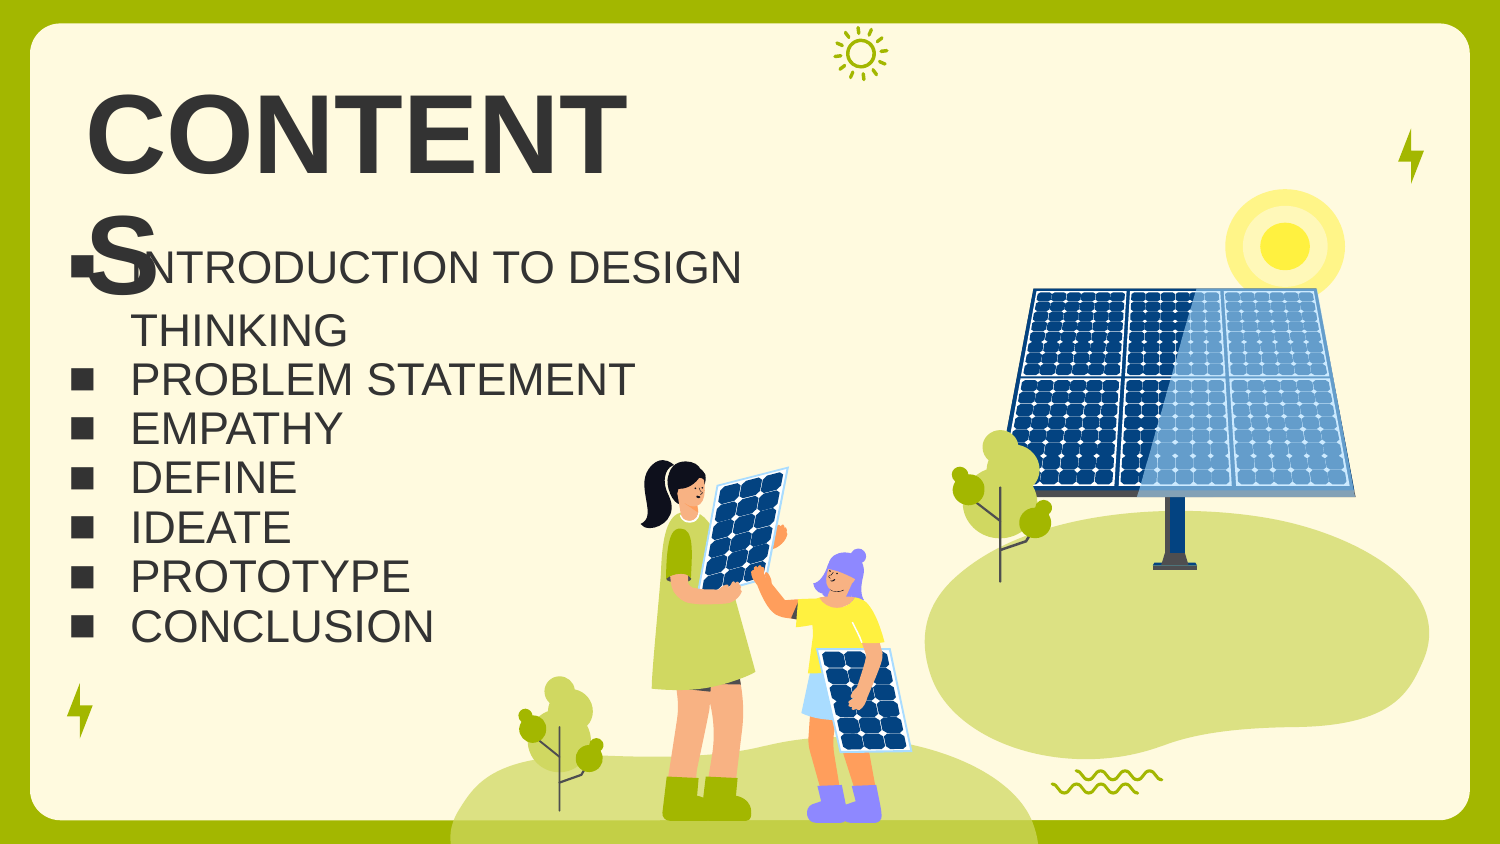

CONTENTS

INTRODUCTION TO DESIGN THINKING
PROBLEM STATEMENT
EMPATHY
DEFINE
IDEATE
PROTOTYPE
CONCLUSION